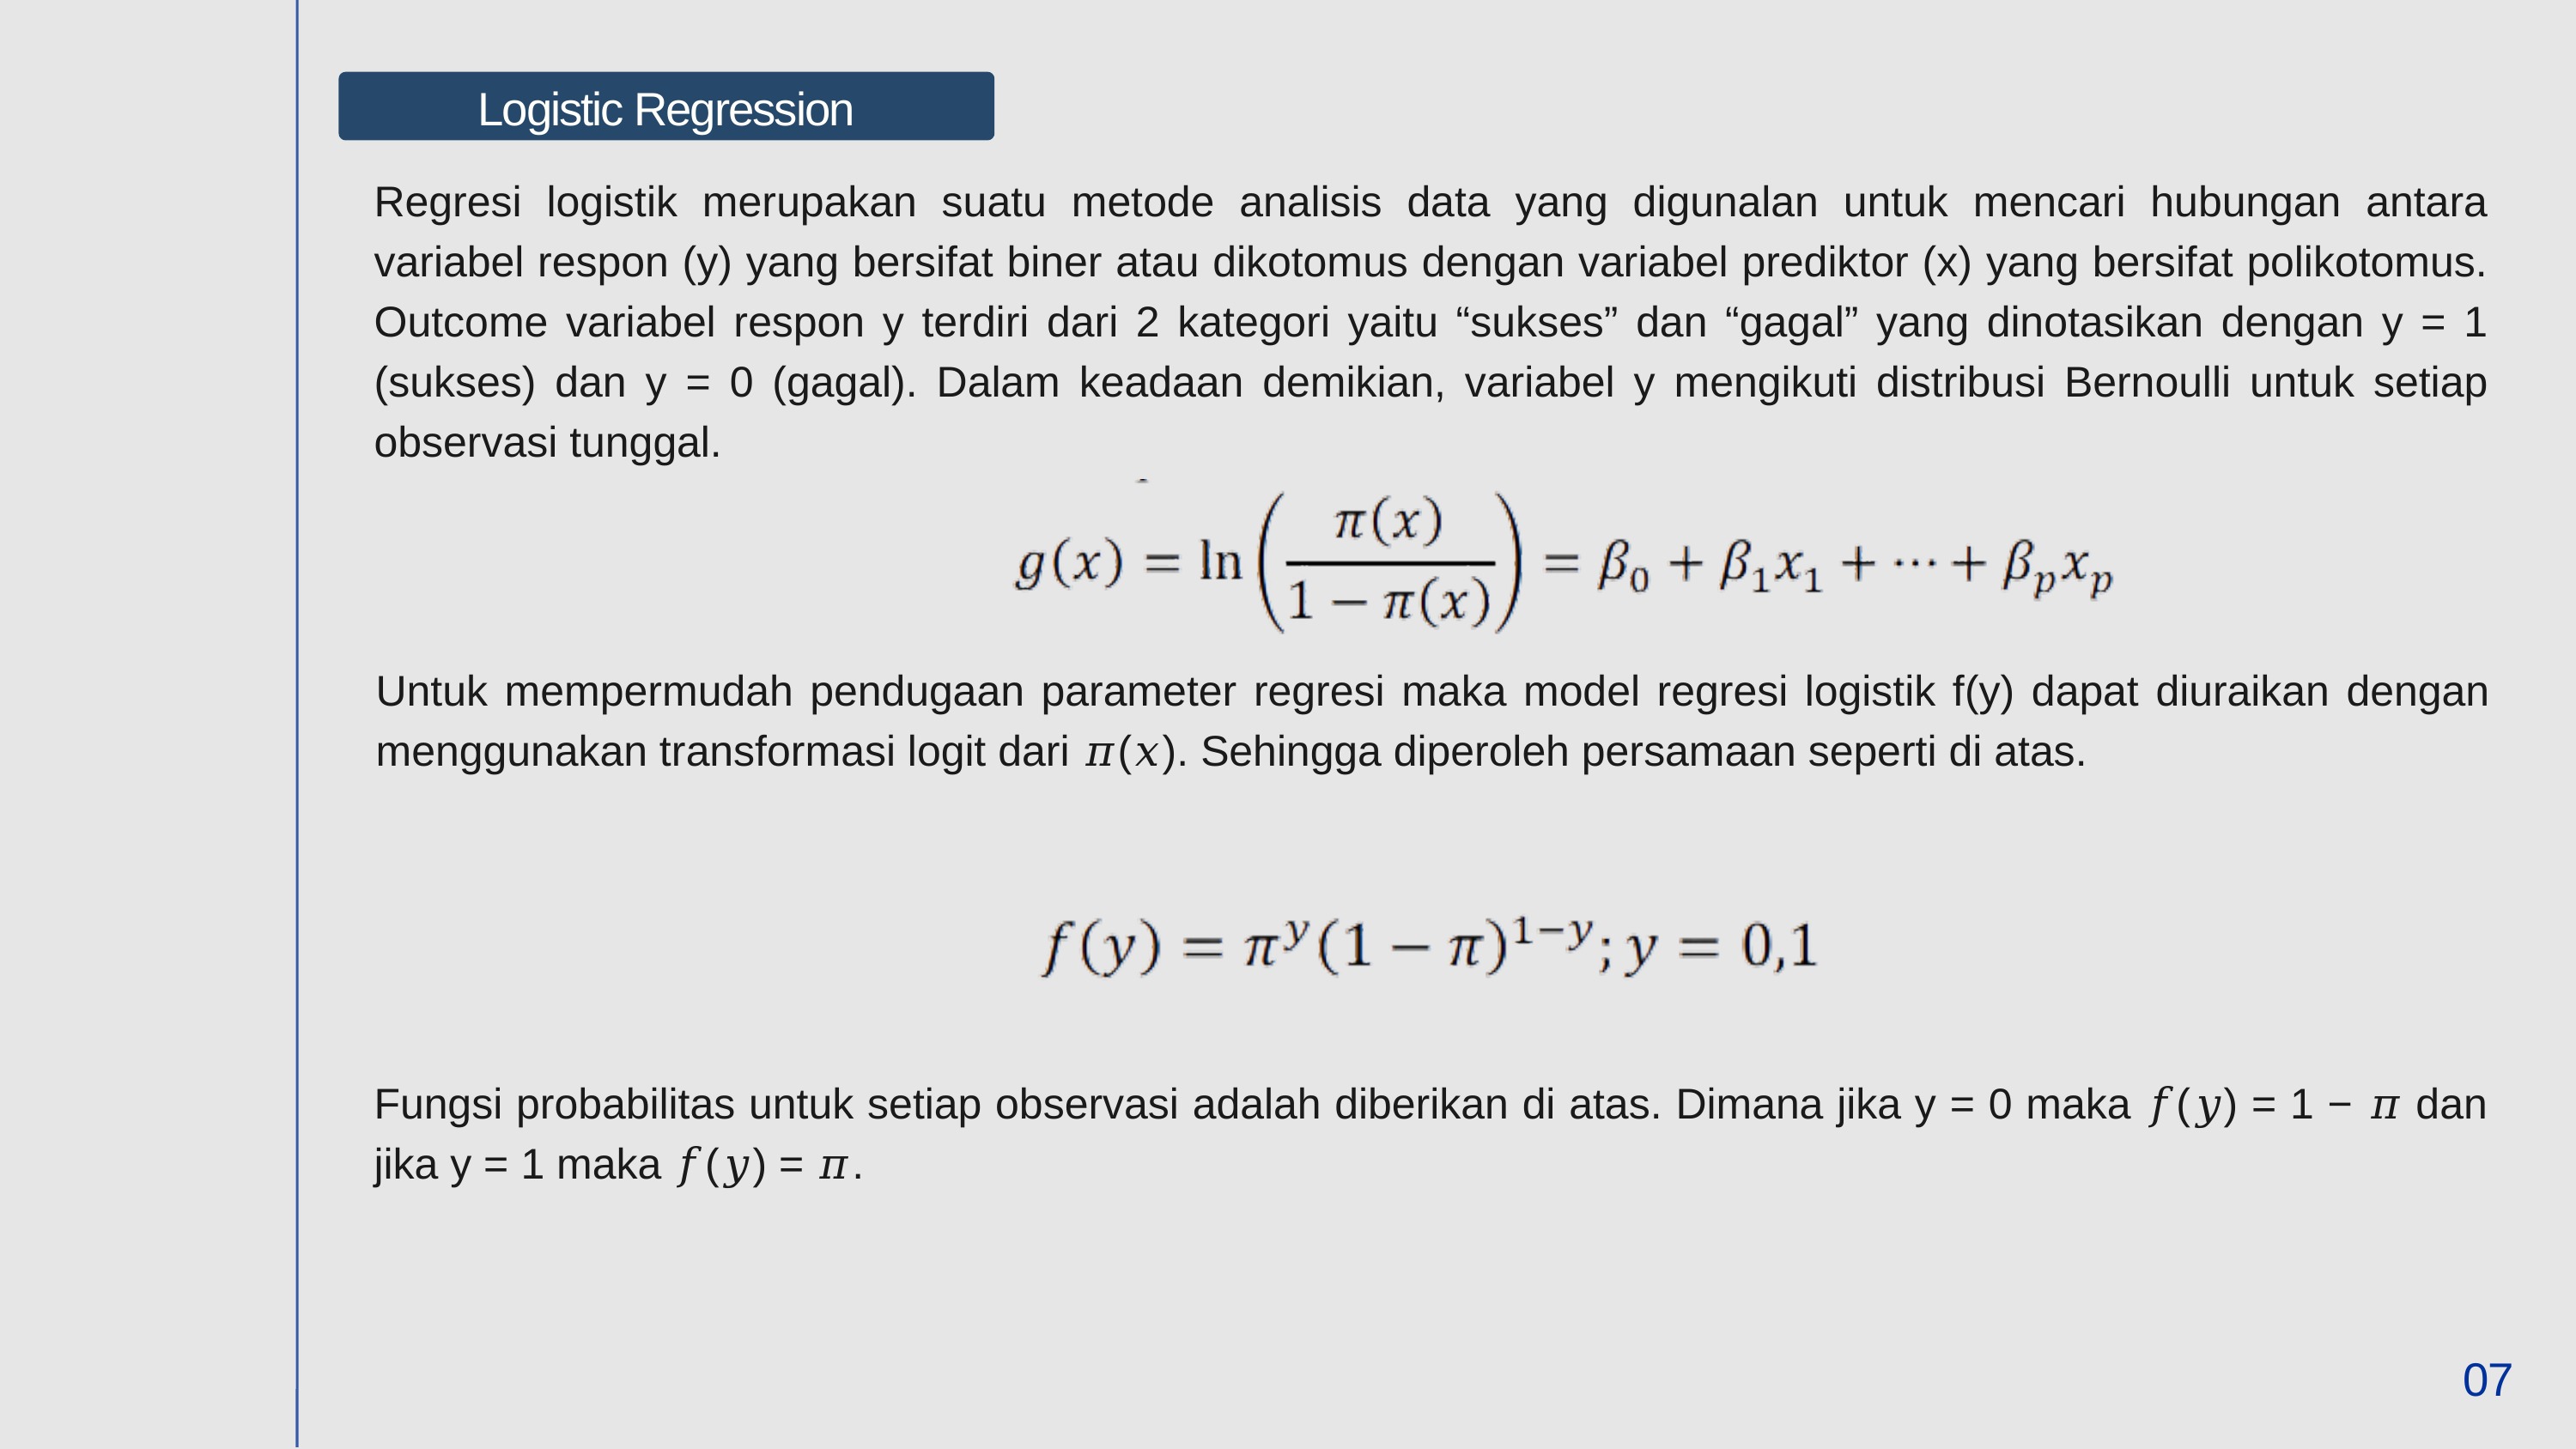

Logistic Regression

Regresi logistik merupakan suatu metode analisis data yang digunalan untuk mencari hubungan antara variabel respon (y) yang bersifat biner atau dikotomus dengan variabel prediktor (x) yang bersifat polikotomus. Outcome variabel respon y terdiri dari 2 kategori yaitu “sukses” dan “gagal” yang dinotasikan dengan y = 1 (sukses) dan y = 0 (gagal). Dalam keadaan demikian, variabel y mengikuti distribusi Bernoulli untuk setiap observasi tunggal.

Untuk mempermudah pendugaan parameter regresi maka model regresi logistik f(y) dapat diuraikan dengan menggunakan transformasi logit dari 𝜋(𝑥). Sehingga diperoleh persamaan seperti di atas.

Fungsi probabilitas untuk setiap observasi adalah diberikan di atas. Dimana jika y = 0 maka 𝑓(𝑦) = 1 − 𝜋 dan jika y = 1 maka 𝑓(𝑦) = 𝜋.
07